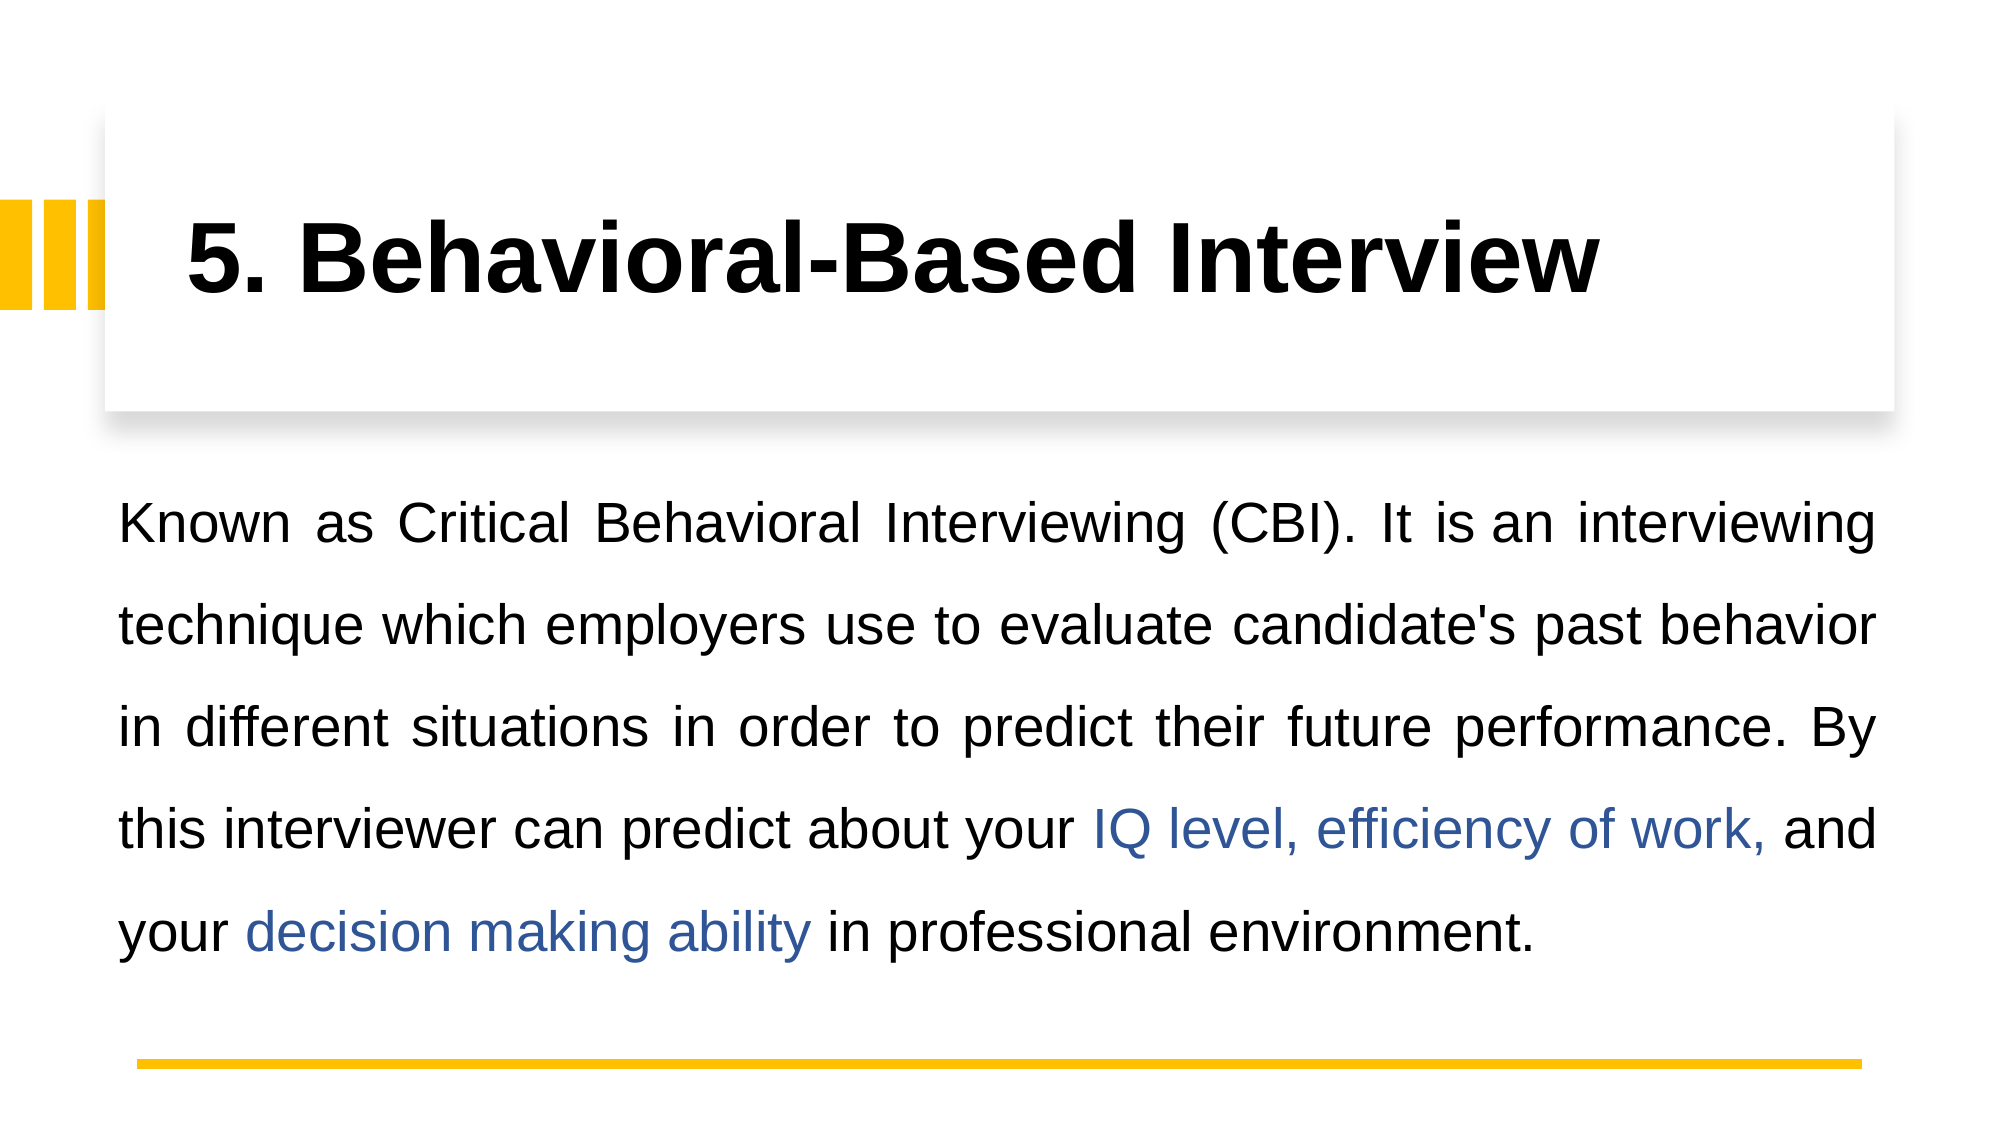

# 5. Behavioral-Based Interview

Known as Critical Behavioral Interviewing (CBI). It is an interviewing technique which employers use to evaluate candidate's past behavior in different situations in order to predict their future performance. By this interviewer can predict about your IQ level, efficiency of work, and your decision making ability in professional environment.